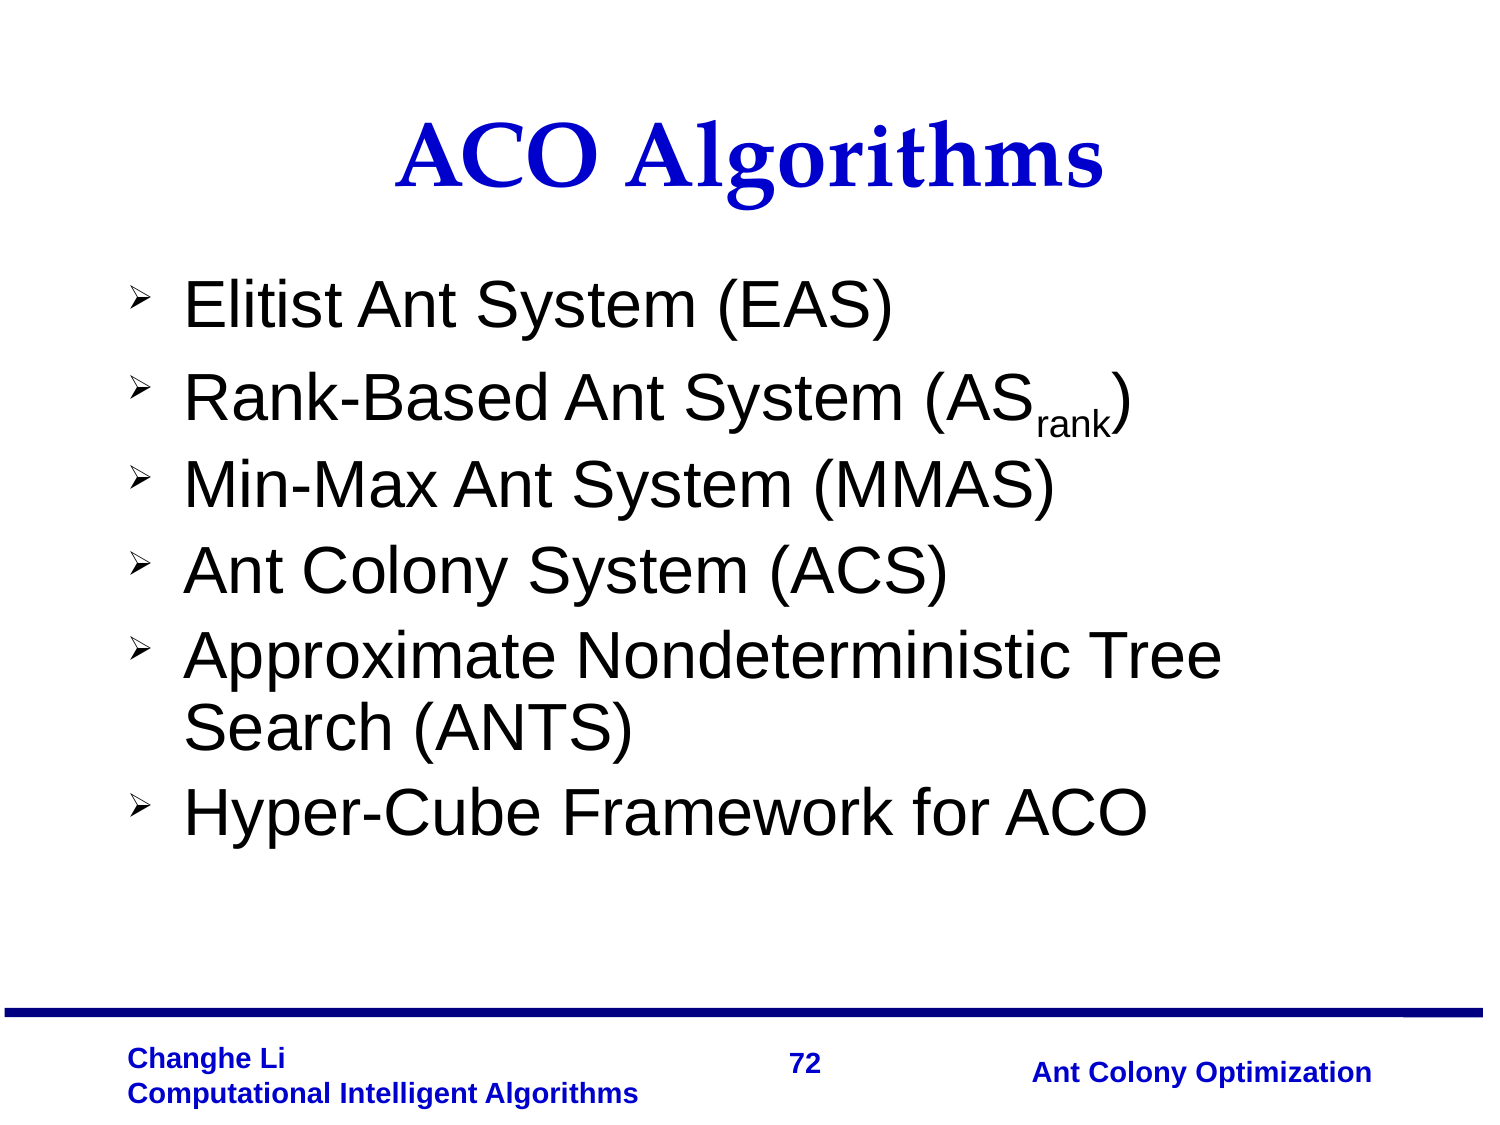

# ACO Algorithms
Elitist Ant System (EAS)
Rank-Based Ant System (ASrank)
Min-Max Ant System (MMAS)
Ant Colony System (ACS)
Approximate Nondeterministic Tree Search (ANTS)
Hyper-Cube Framework for ACO